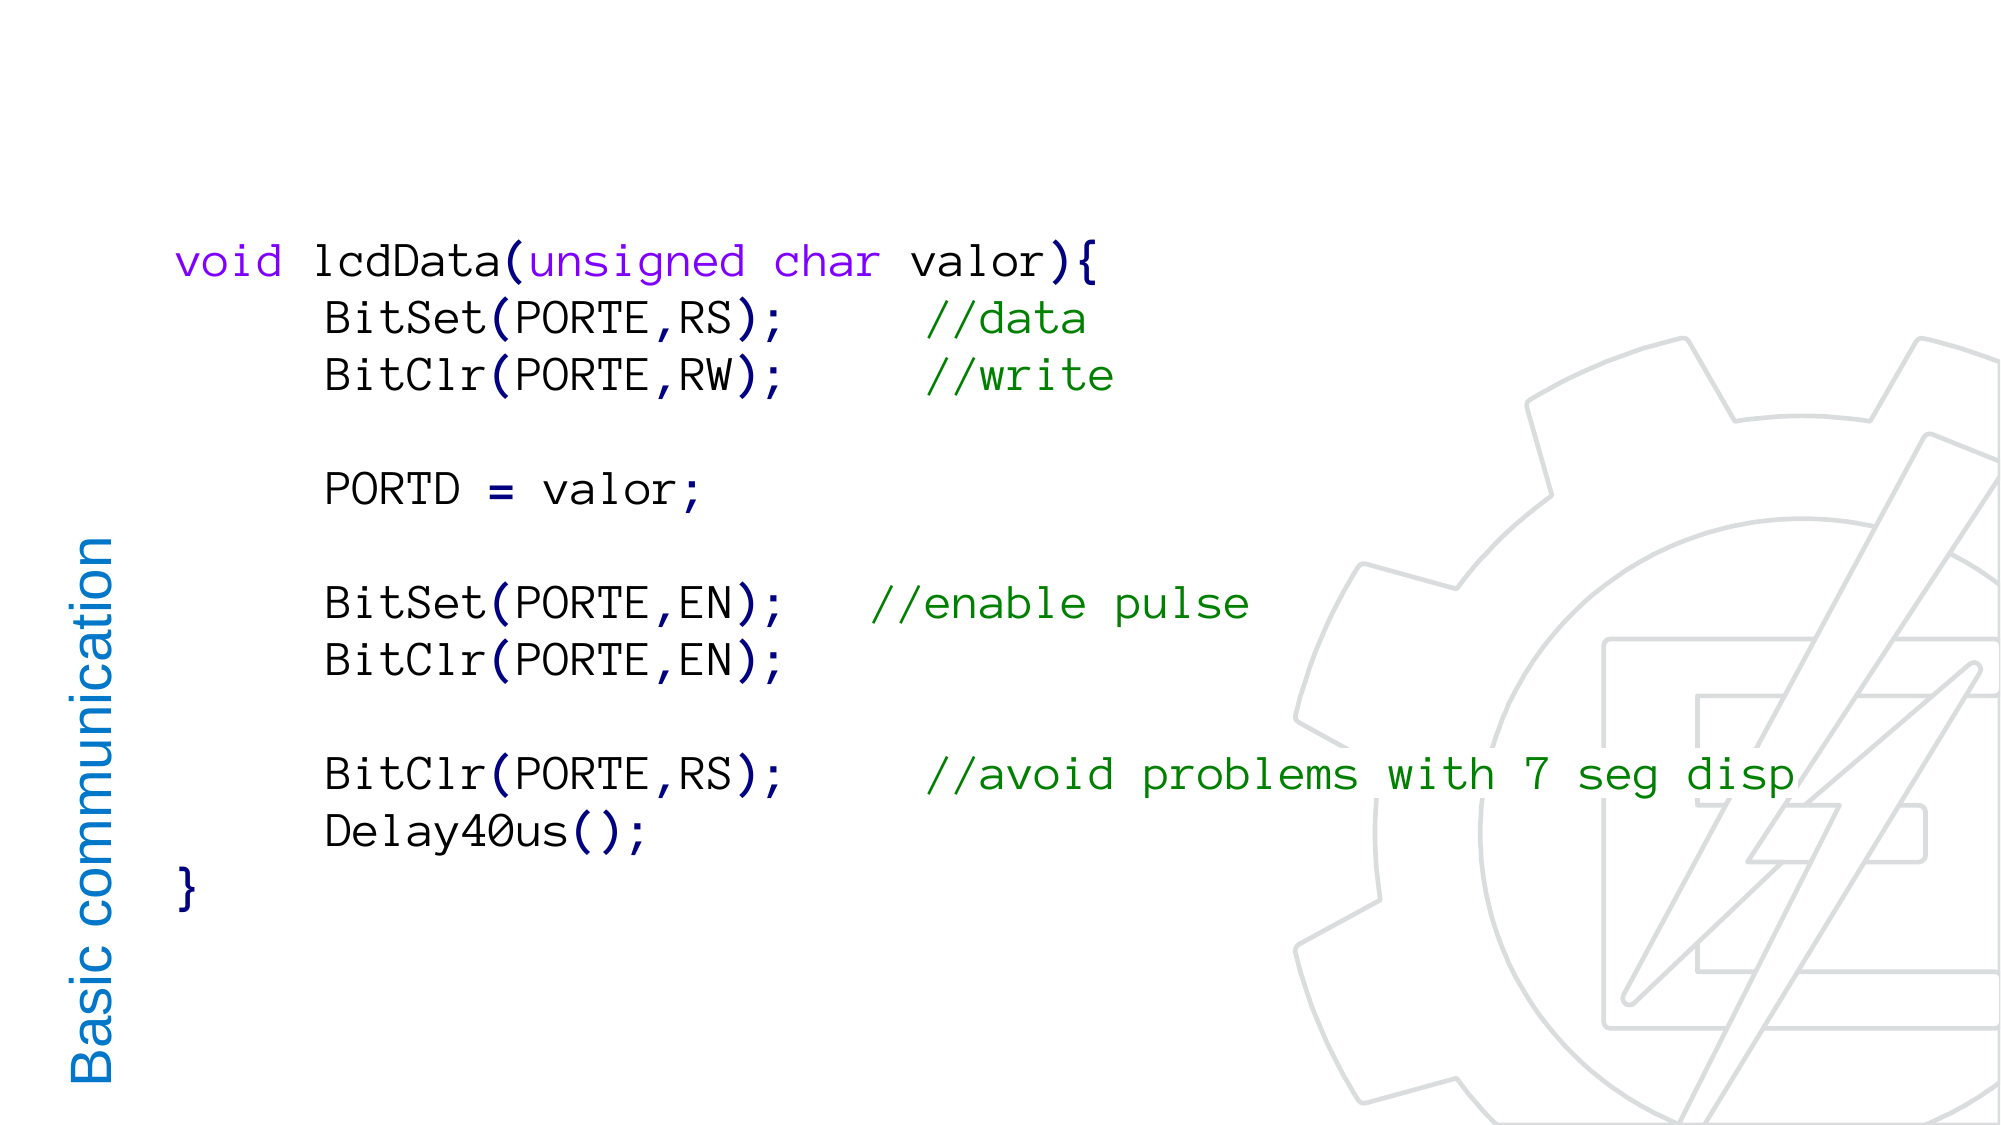

void lcdData(unsigned char valor){
	BitSet(PORTE,RS);	//data
	BitClr(PORTE,RW);	//write

	PORTD = valor;

	BitSet(PORTE,EN);   //enable pulse
	BitClr(PORTE,EN);

	BitClr(PORTE,RS);	//avoid problems with 7 seg disp
	Delay40us();
}
# Basic communication